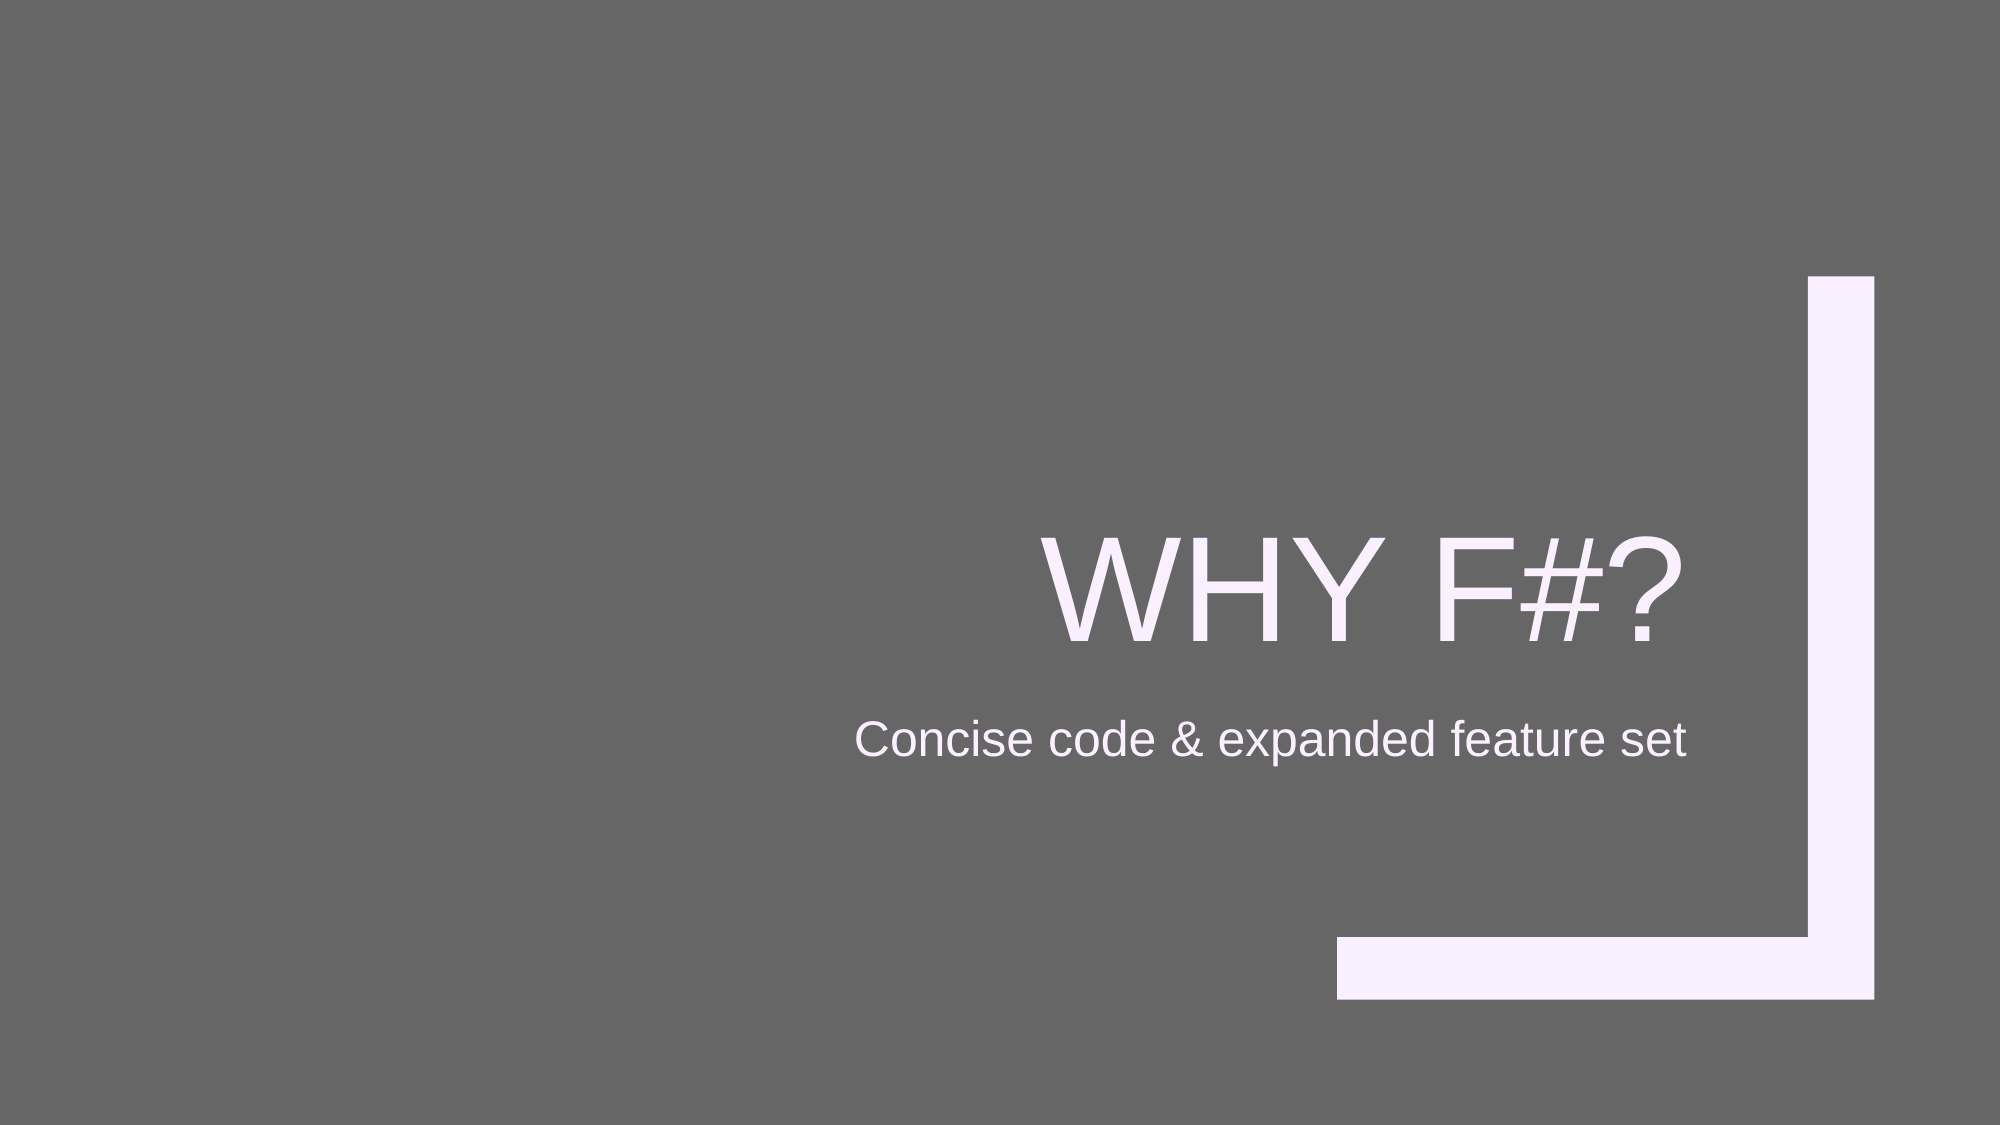

# Why F#?
Concise code & expanded feature set